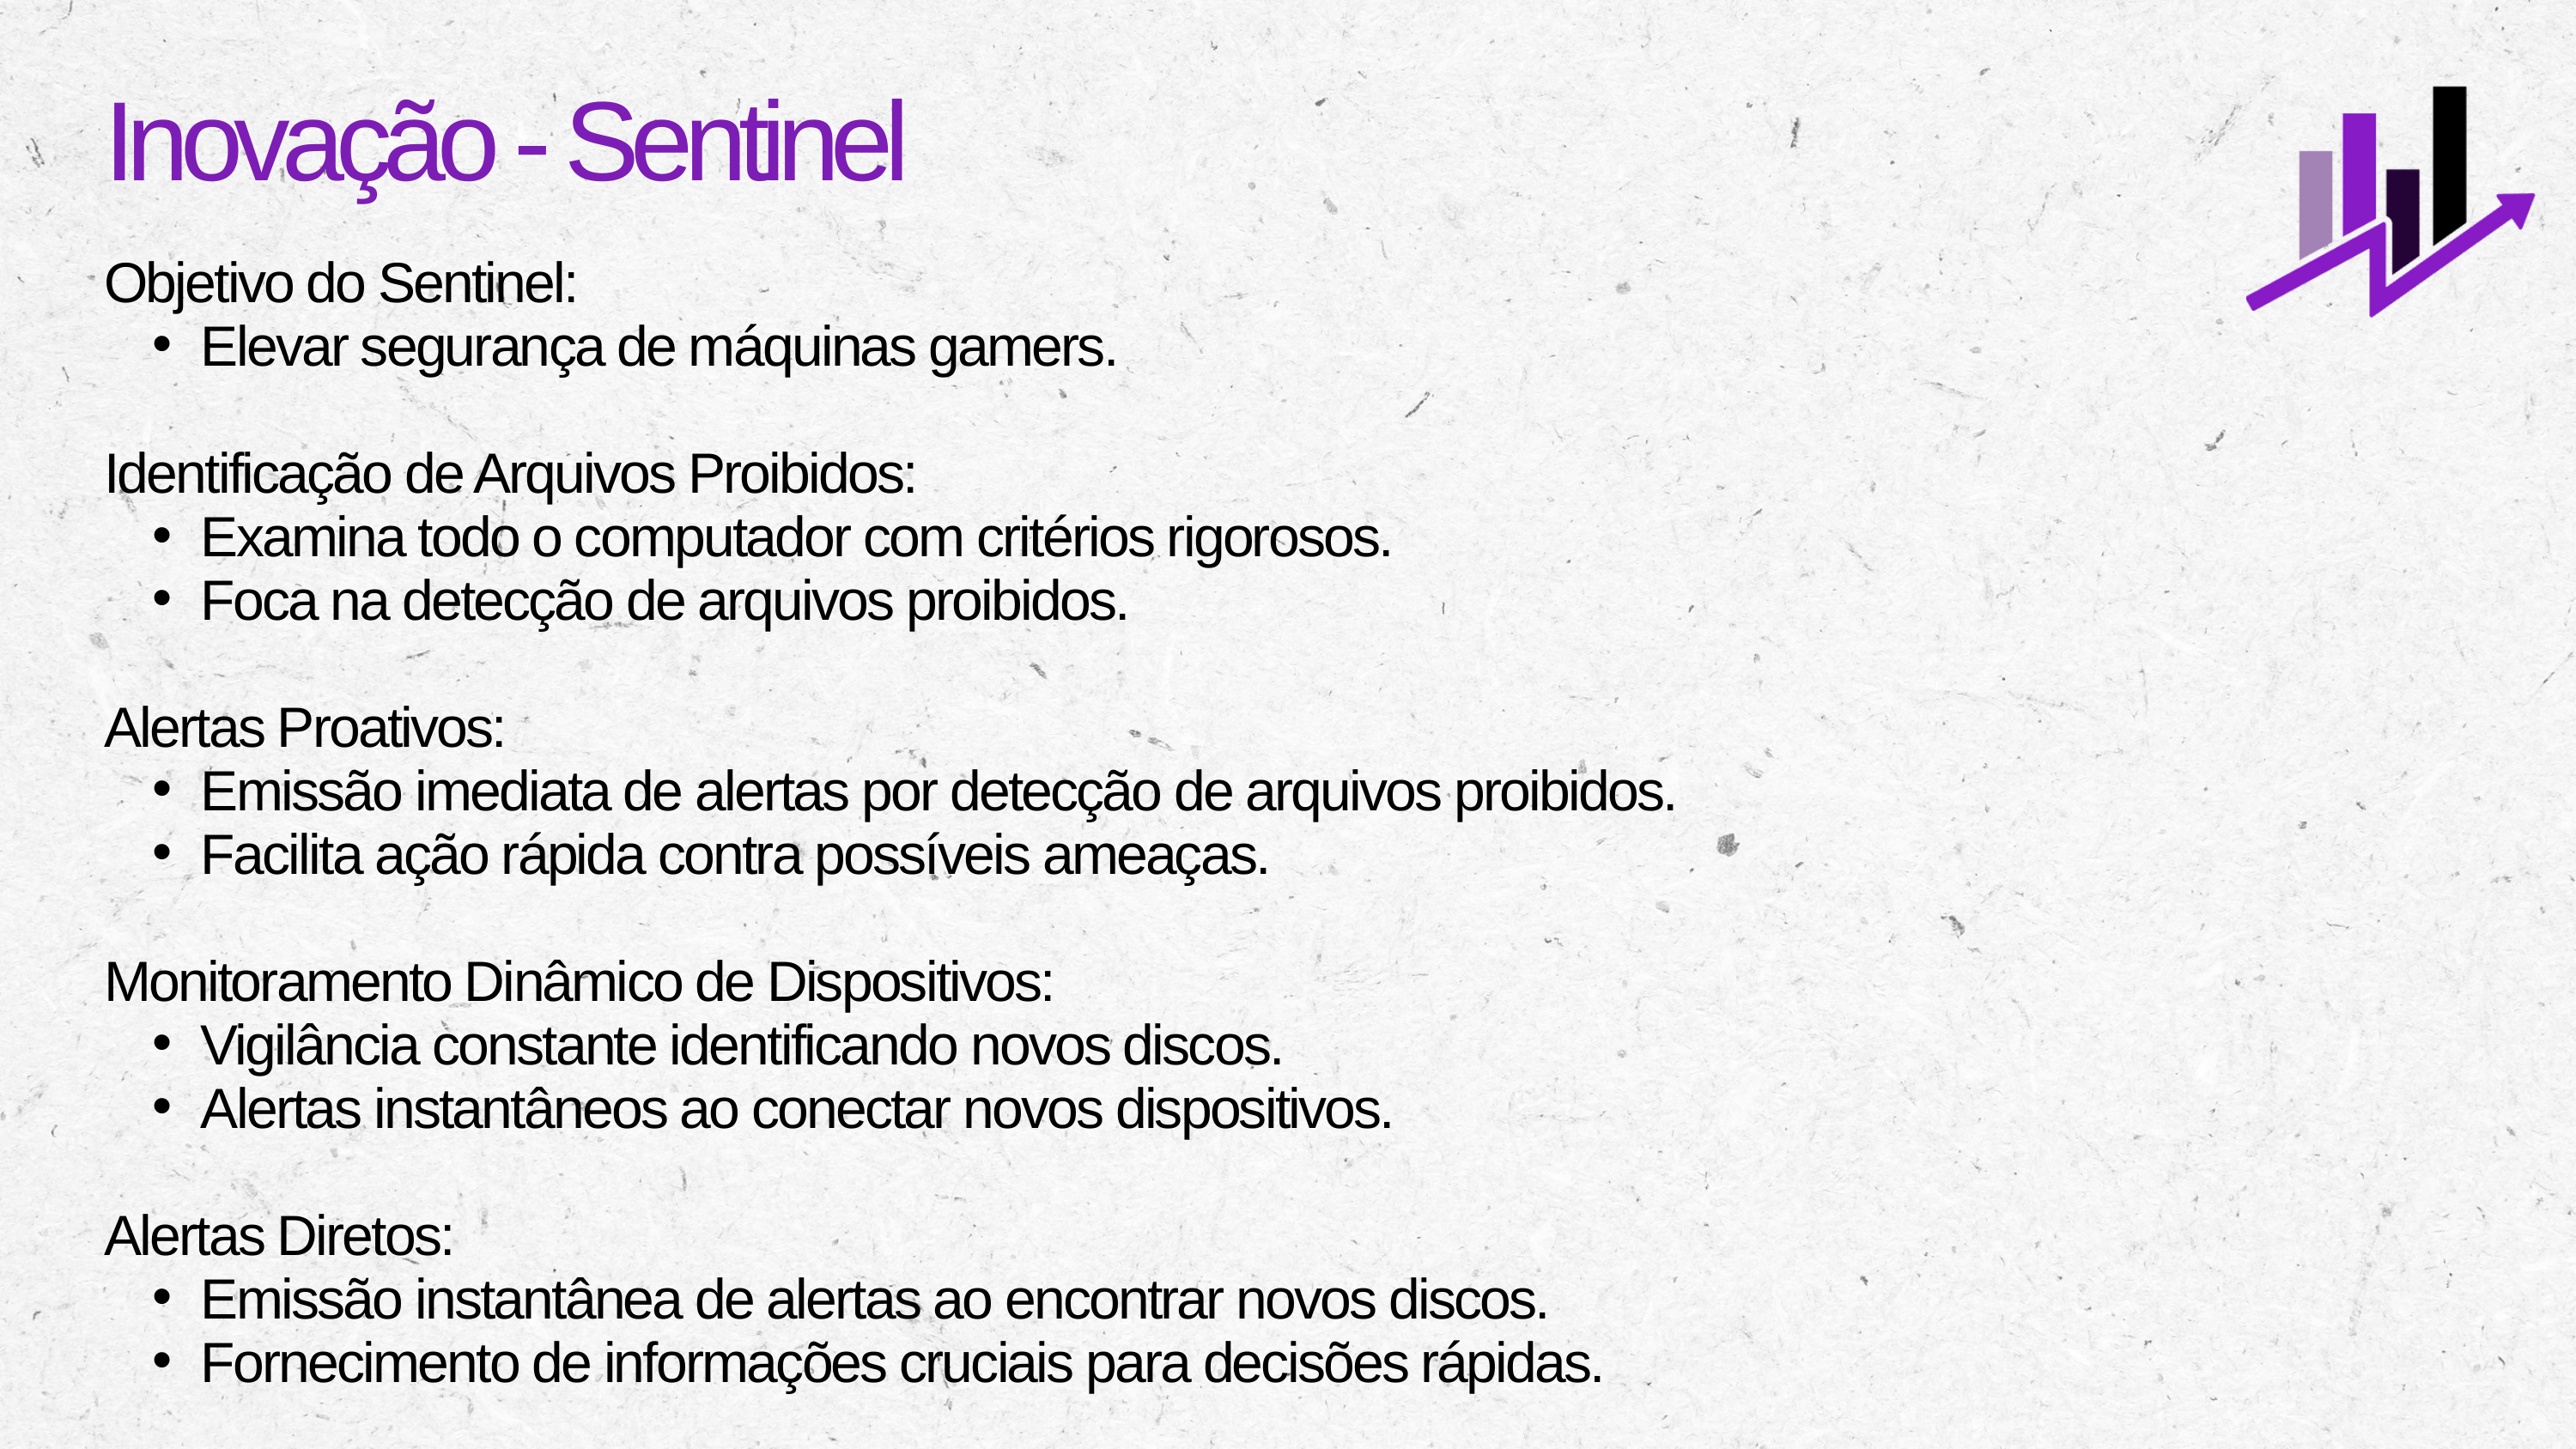

Inovação - Sentinel

Objetivo do Sentinel:
Elevar segurança de máquinas gamers.

Identificação de Arquivos Proibidos:
Examina todo o computador com critérios rigorosos.
Foca na detecção de arquivos proibidos.

Alertas Proativos:
Emissão imediata de alertas por detecção de arquivos proibidos.
Facilita ação rápida contra possíveis ameaças.

Monitoramento Dinâmico de Dispositivos:
Vigilância constante identificando novos discos.
Alertas instantâneos ao conectar novos dispositivos.

Alertas Diretos:
Emissão instantânea de alertas ao encontrar novos discos.
Fornecimento de informações cruciais para decisões rápidas.